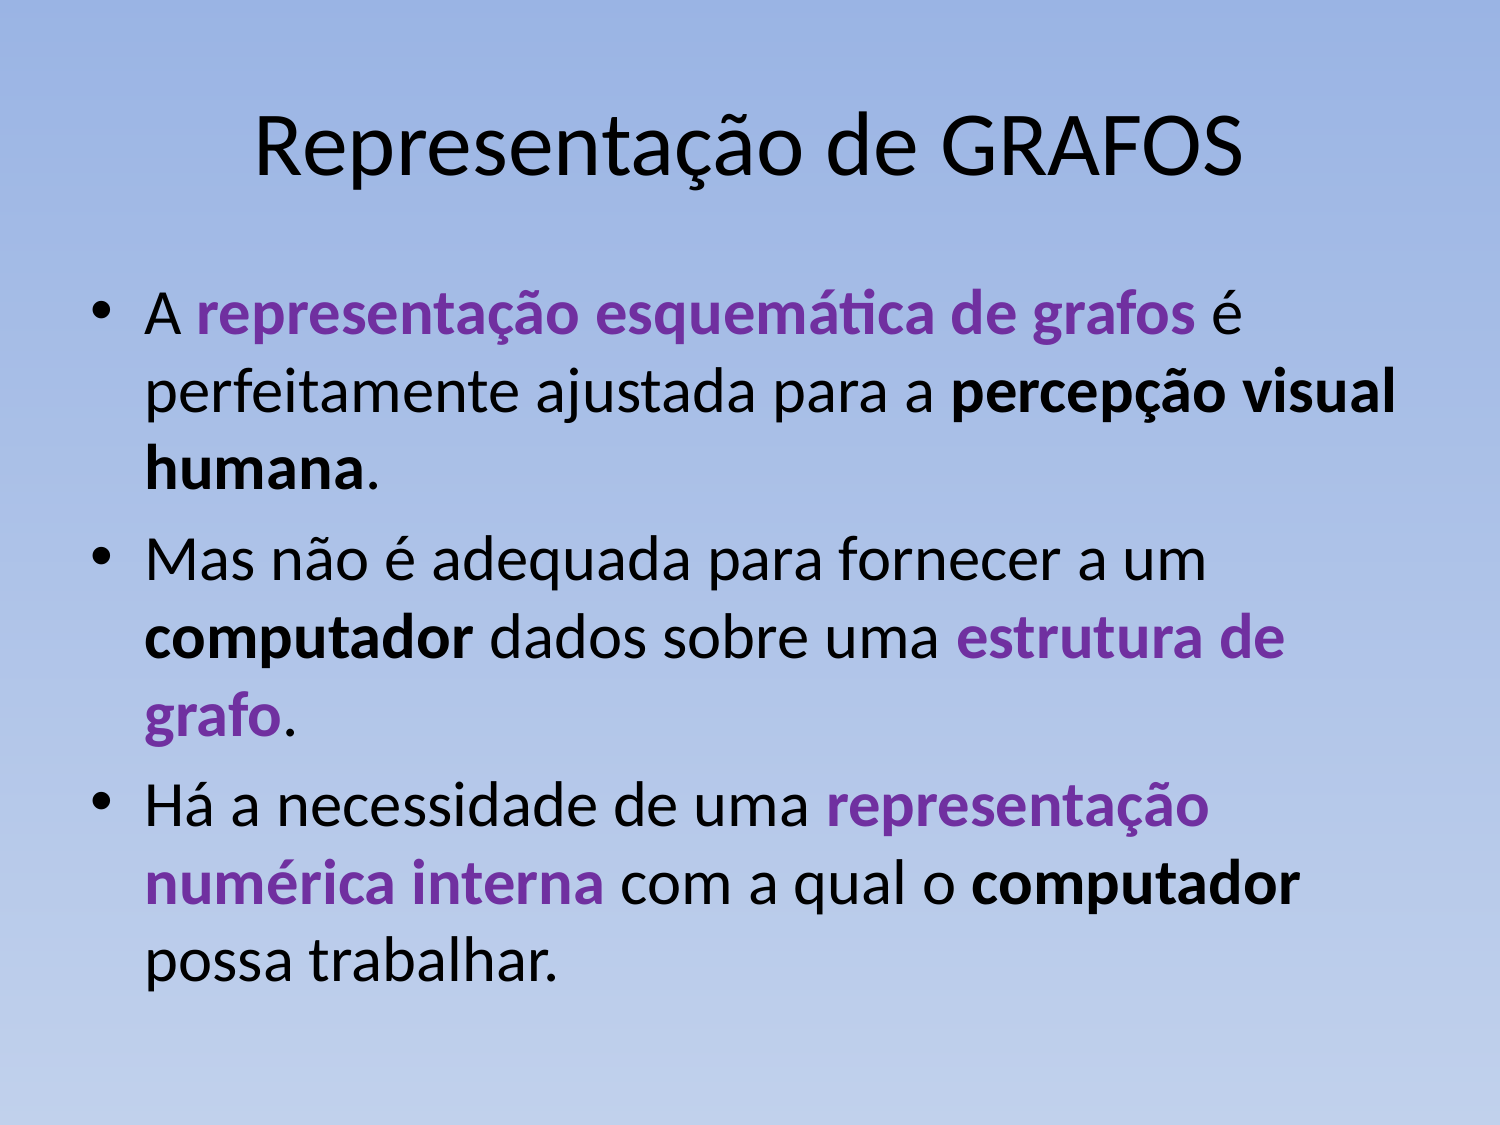

# Representação de GRAFOS
A representação esquemática de grafos é perfeitamente ajustada para a percepção visual humana.
Mas não é adequada para fornecer a um computador dados sobre uma estrutura de grafo.
Há a necessidade de uma representação numérica interna com a qual o computador possa trabalhar.